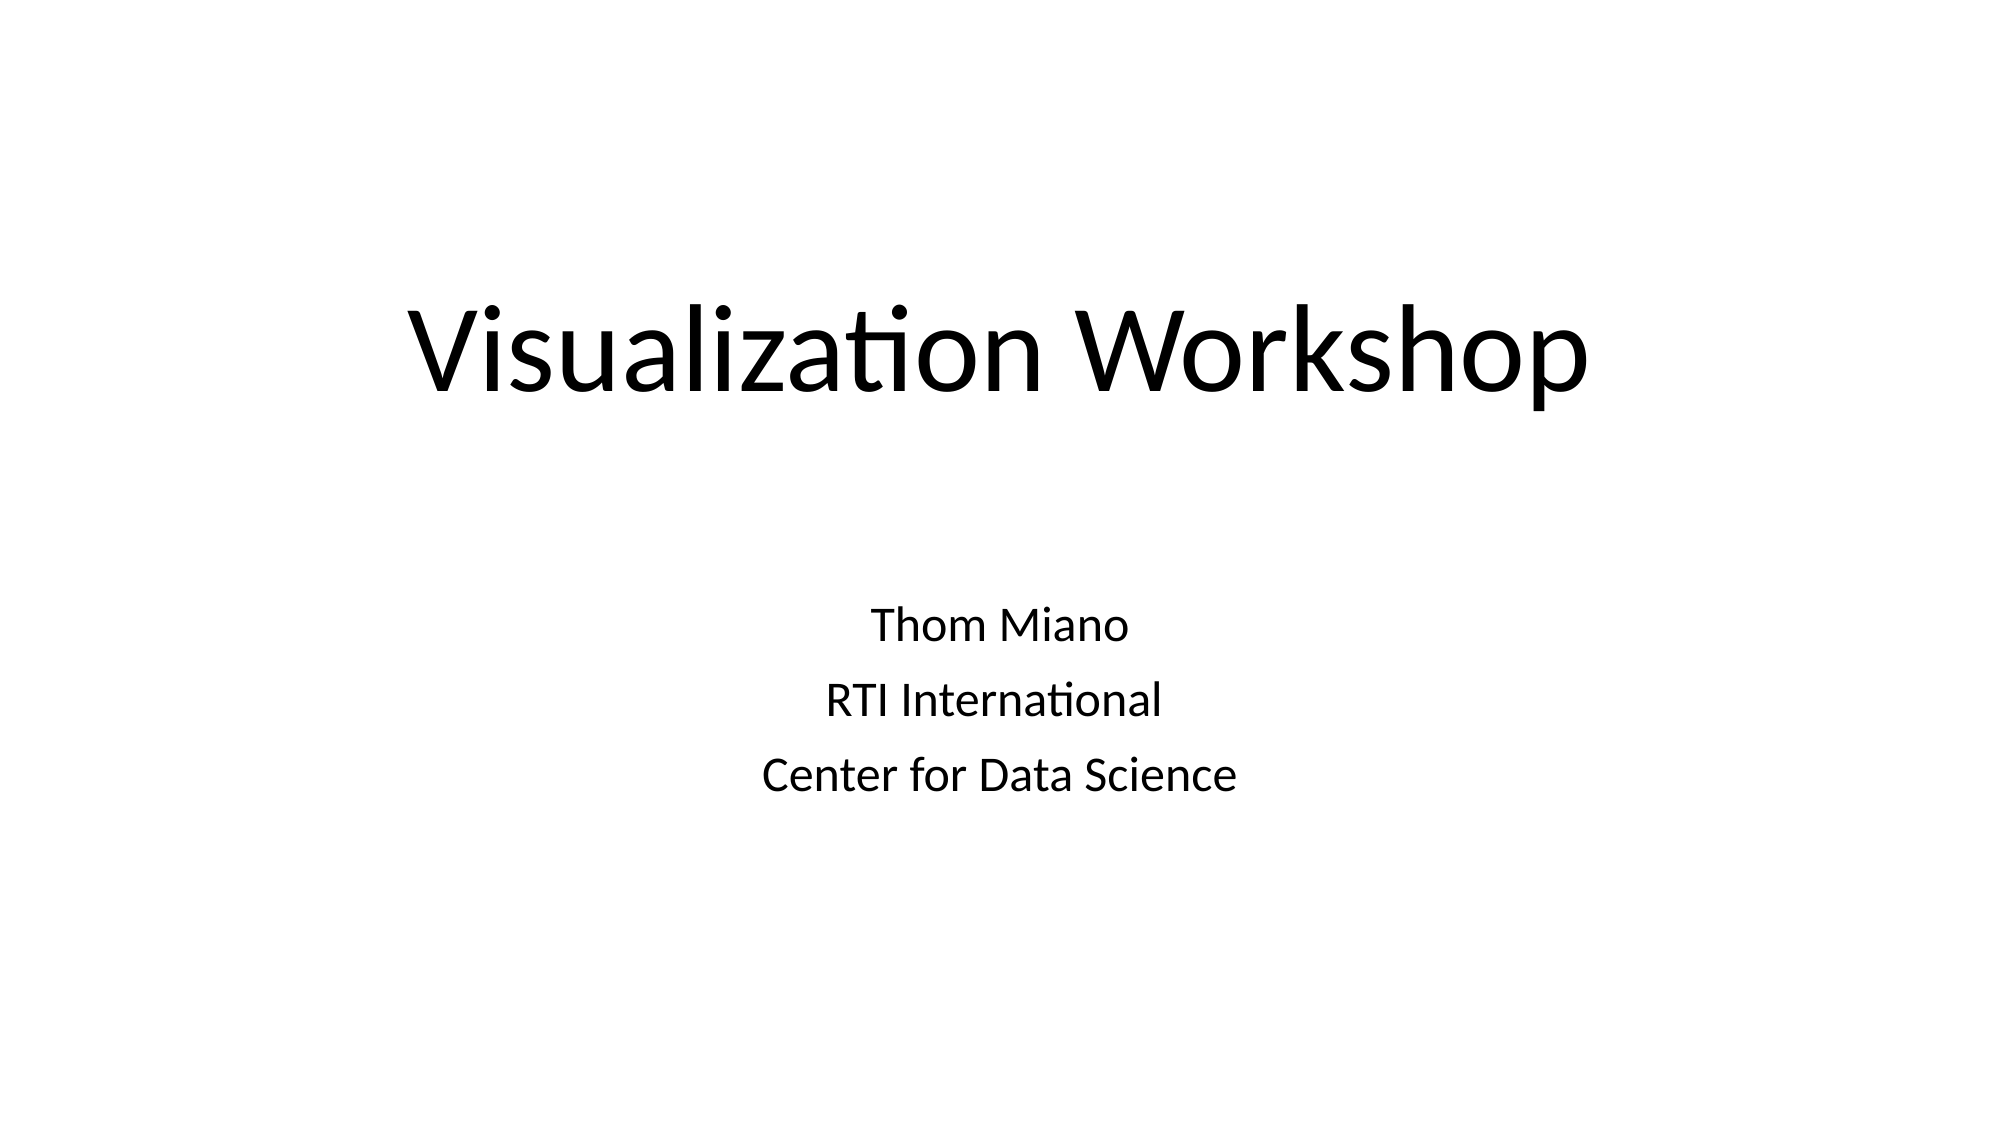

# Visualization Workshop
Thom Miano
RTI International
Center for Data Science